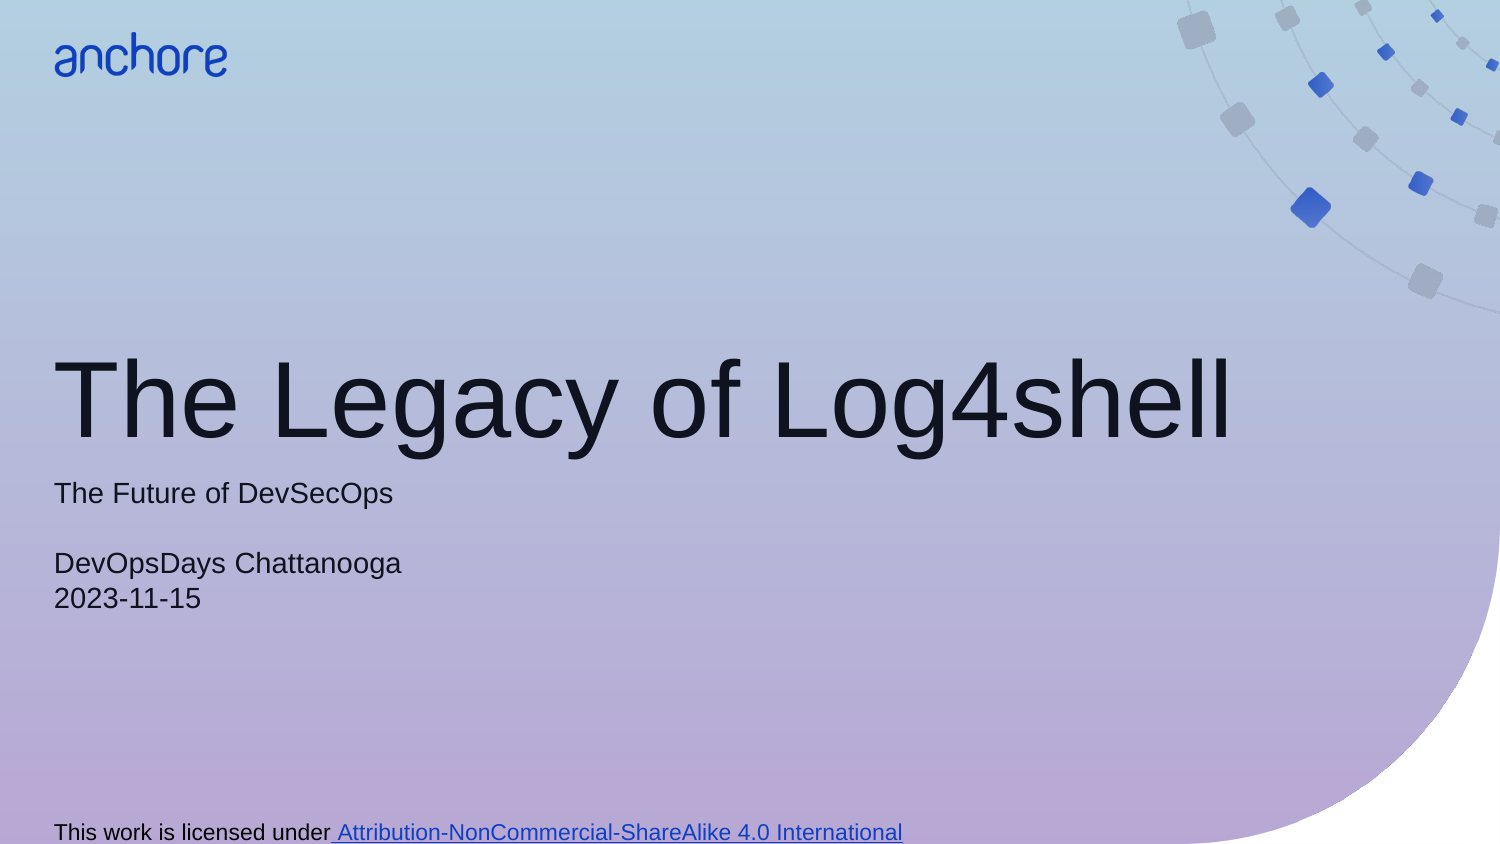

# The Legacy of Log4shell
The Future of DevSecOps

DevOpsDays Chattanooga
2023-11-15

This work is licensed under Attribution-NonCommercial-ShareAlike 4.0 International